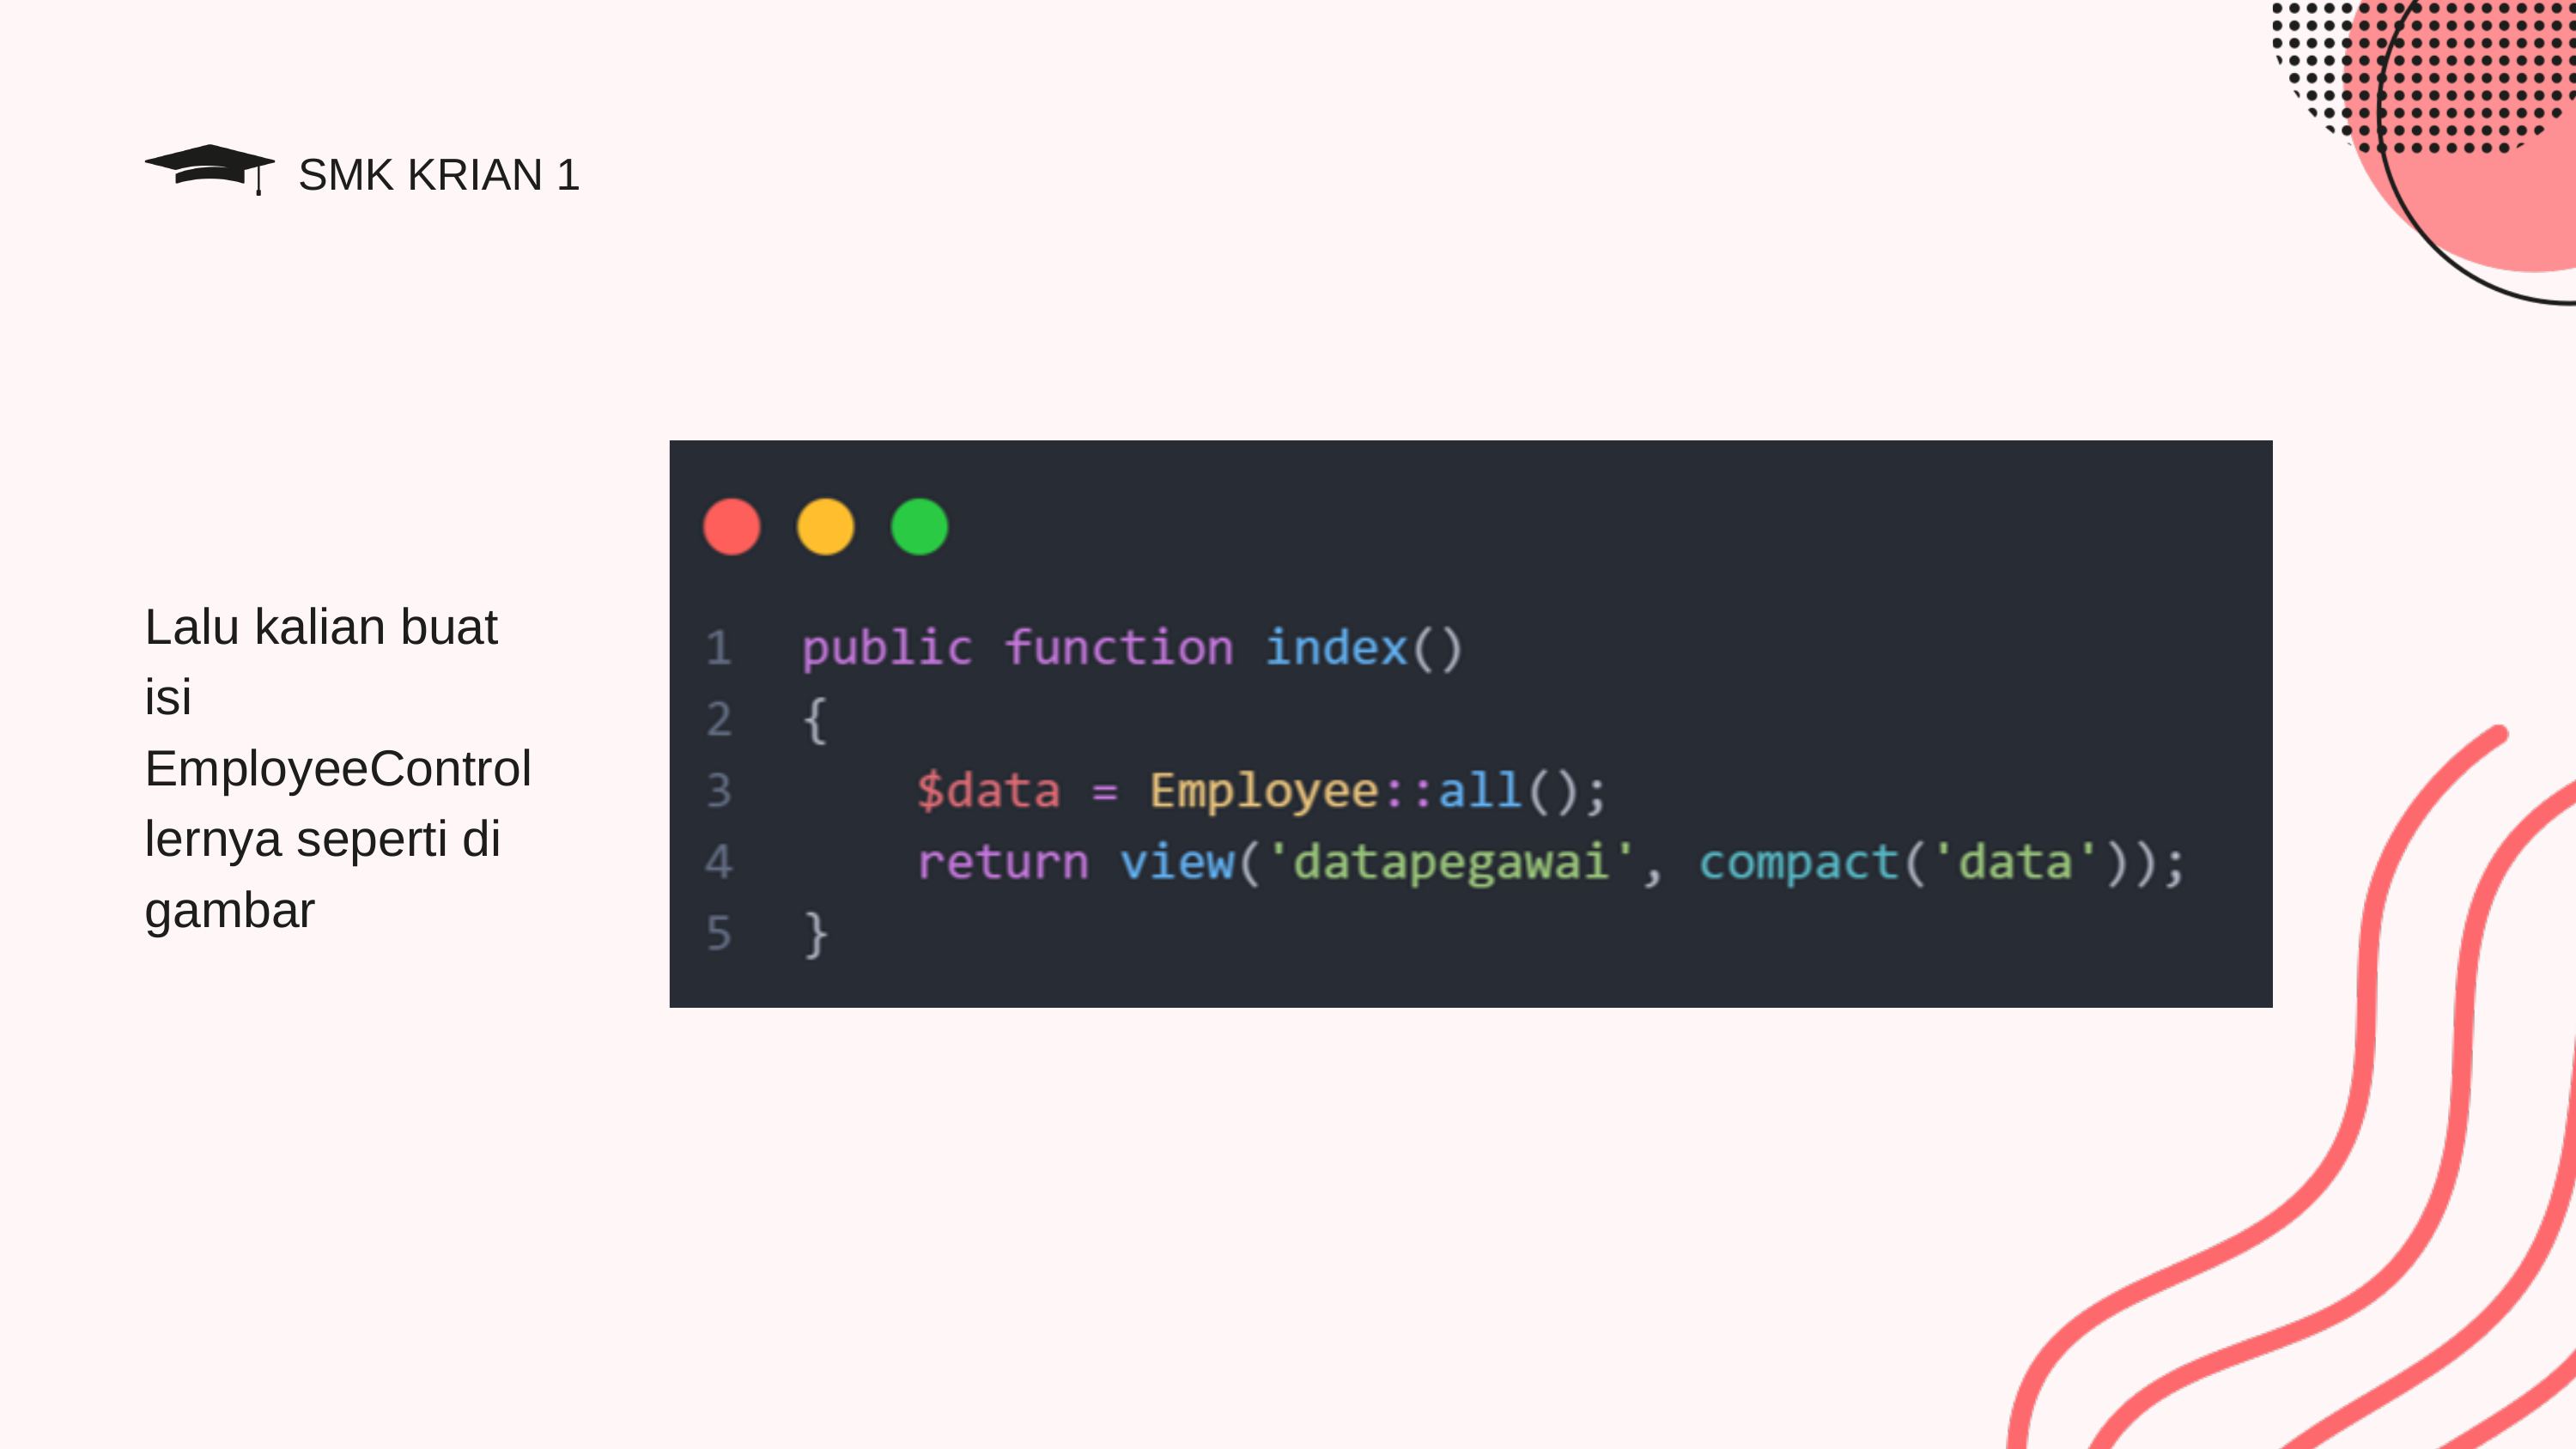

SMK KRIAN 1

Lalu kalian buat isi EmployeeControllernya seperti di gambar